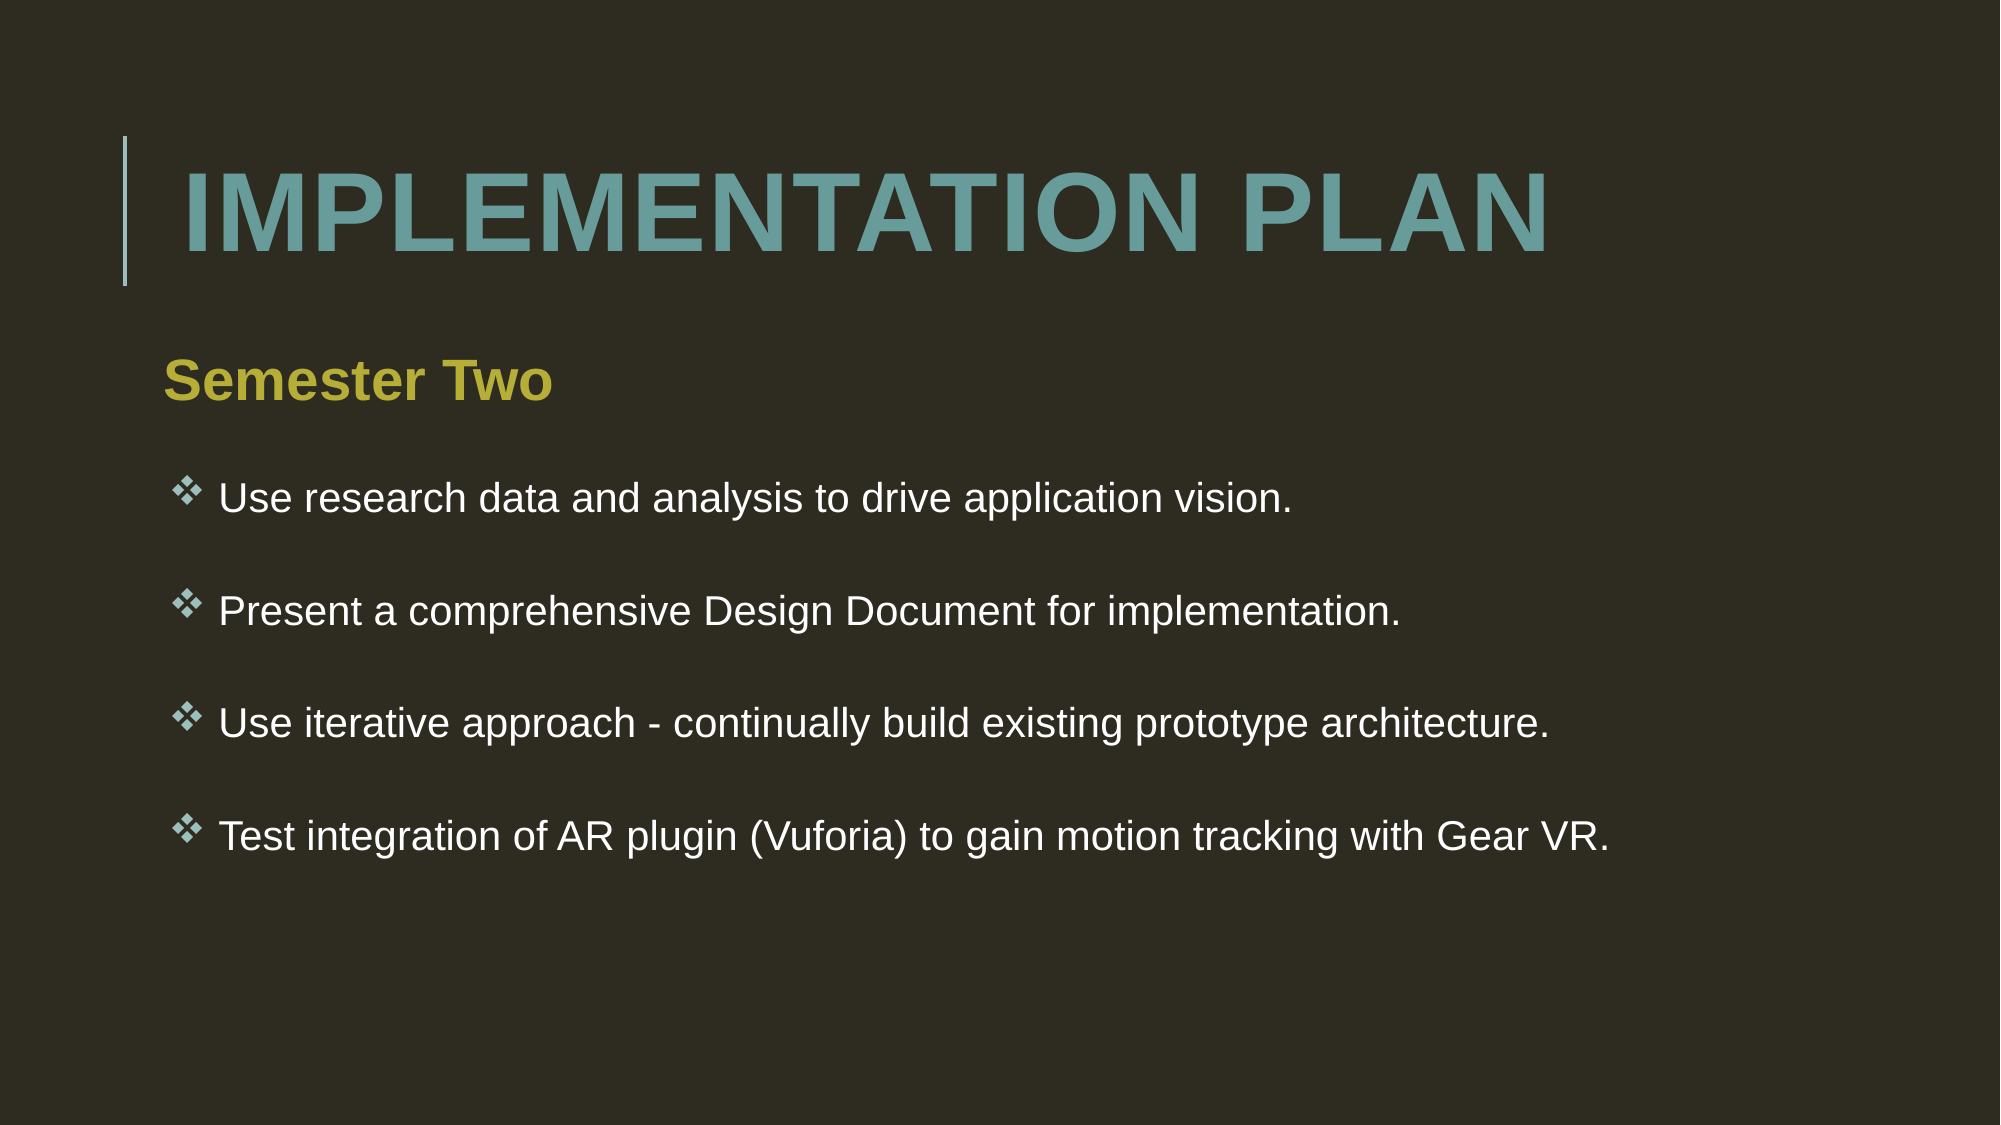

# Implementation Plan
Semester Two
 Use research data and analysis to drive application vision.
 Present a comprehensive Design Document for implementation.
 Use iterative approach - continually build existing prototype architecture.
 Test integration of AR plugin (Vuforia) to gain motion tracking with Gear VR.